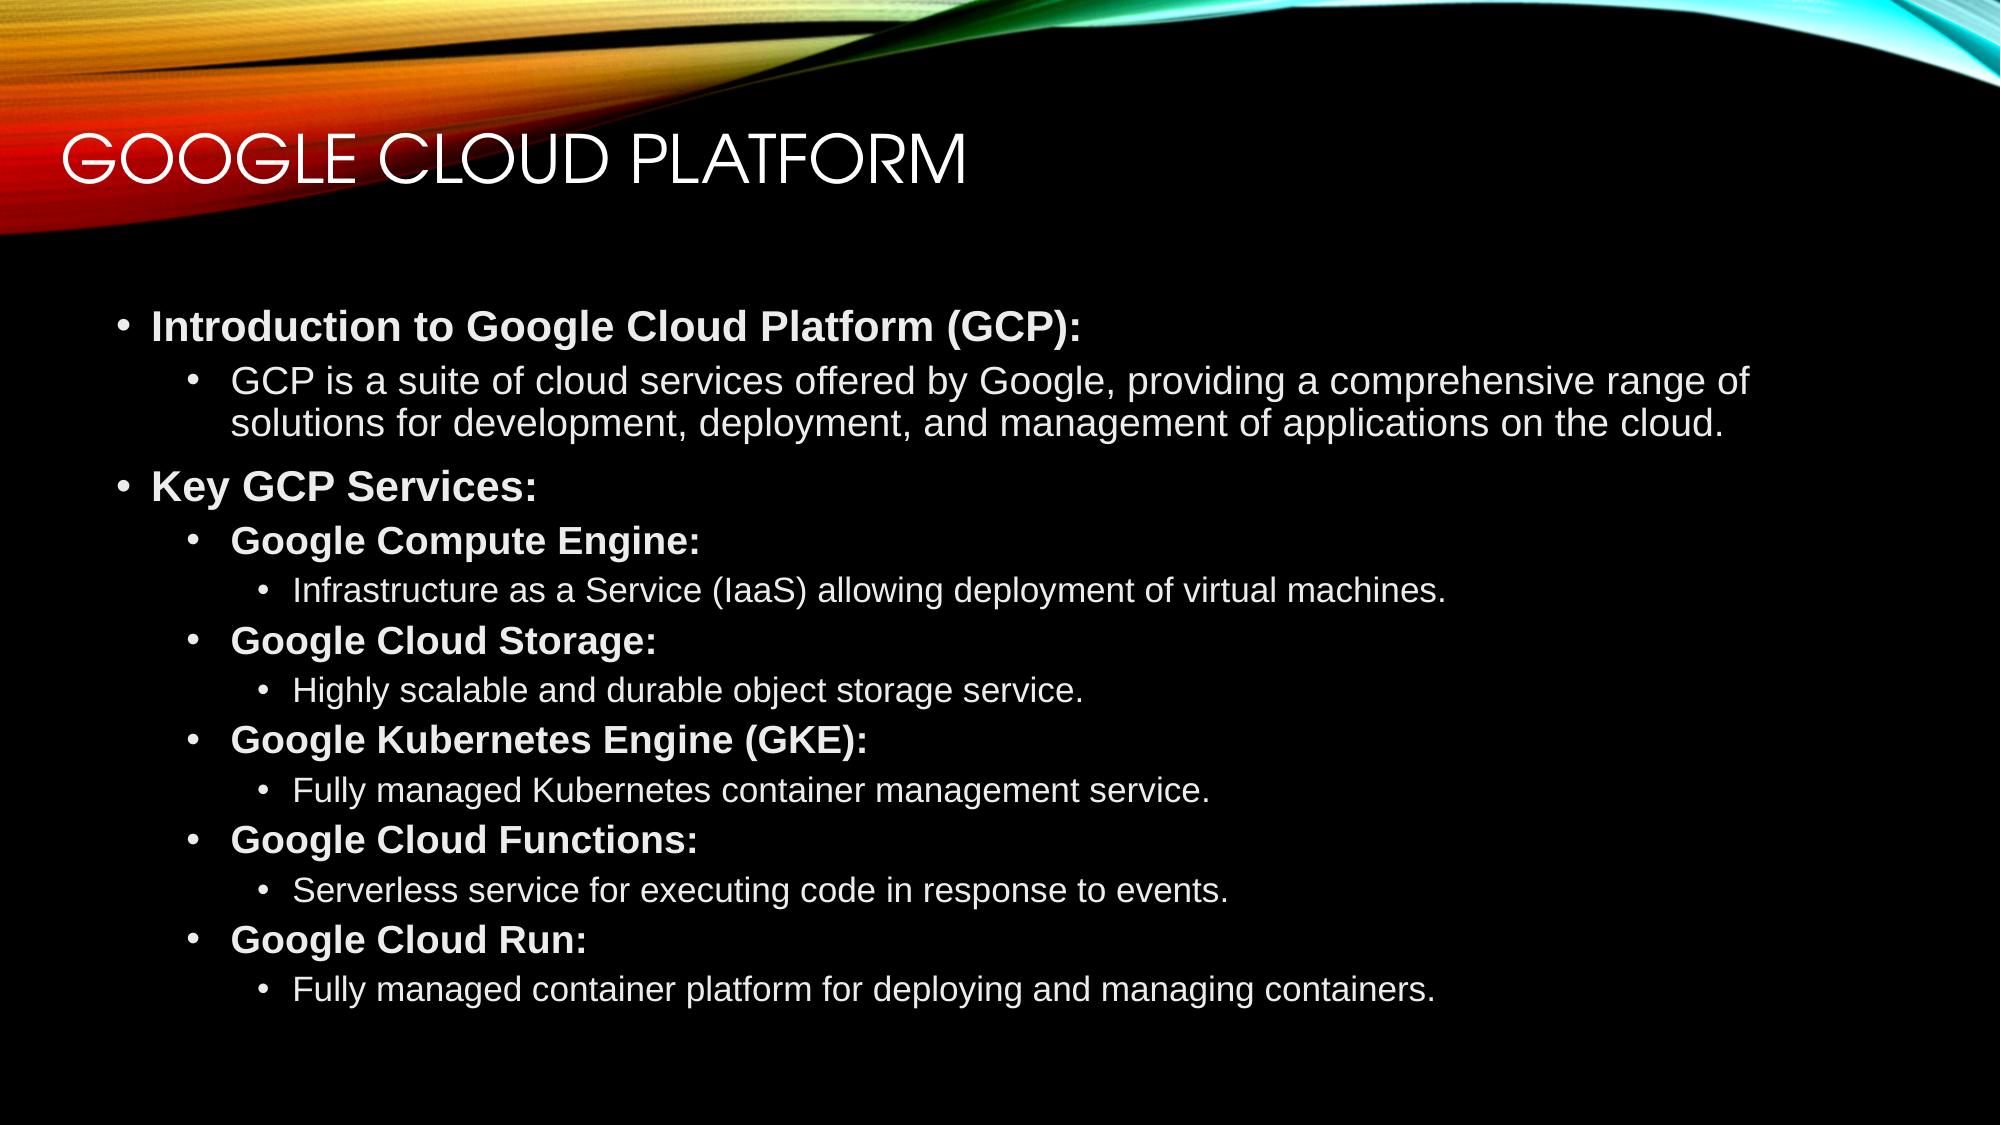

# Google cloud platform
Introduction to Google Cloud Platform (GCP):
GCP is a suite of cloud services offered by Google, providing a comprehensive range of solutions for development, deployment, and management of applications on the cloud.
Key GCP Services:
Google Compute Engine:
Infrastructure as a Service (IaaS) allowing deployment of virtual machines.
Google Cloud Storage:
Highly scalable and durable object storage service.
Google Kubernetes Engine (GKE):
Fully managed Kubernetes container management service.
Google Cloud Functions:
Serverless service for executing code in response to events.
Google Cloud Run:
Fully managed container platform for deploying and managing containers.